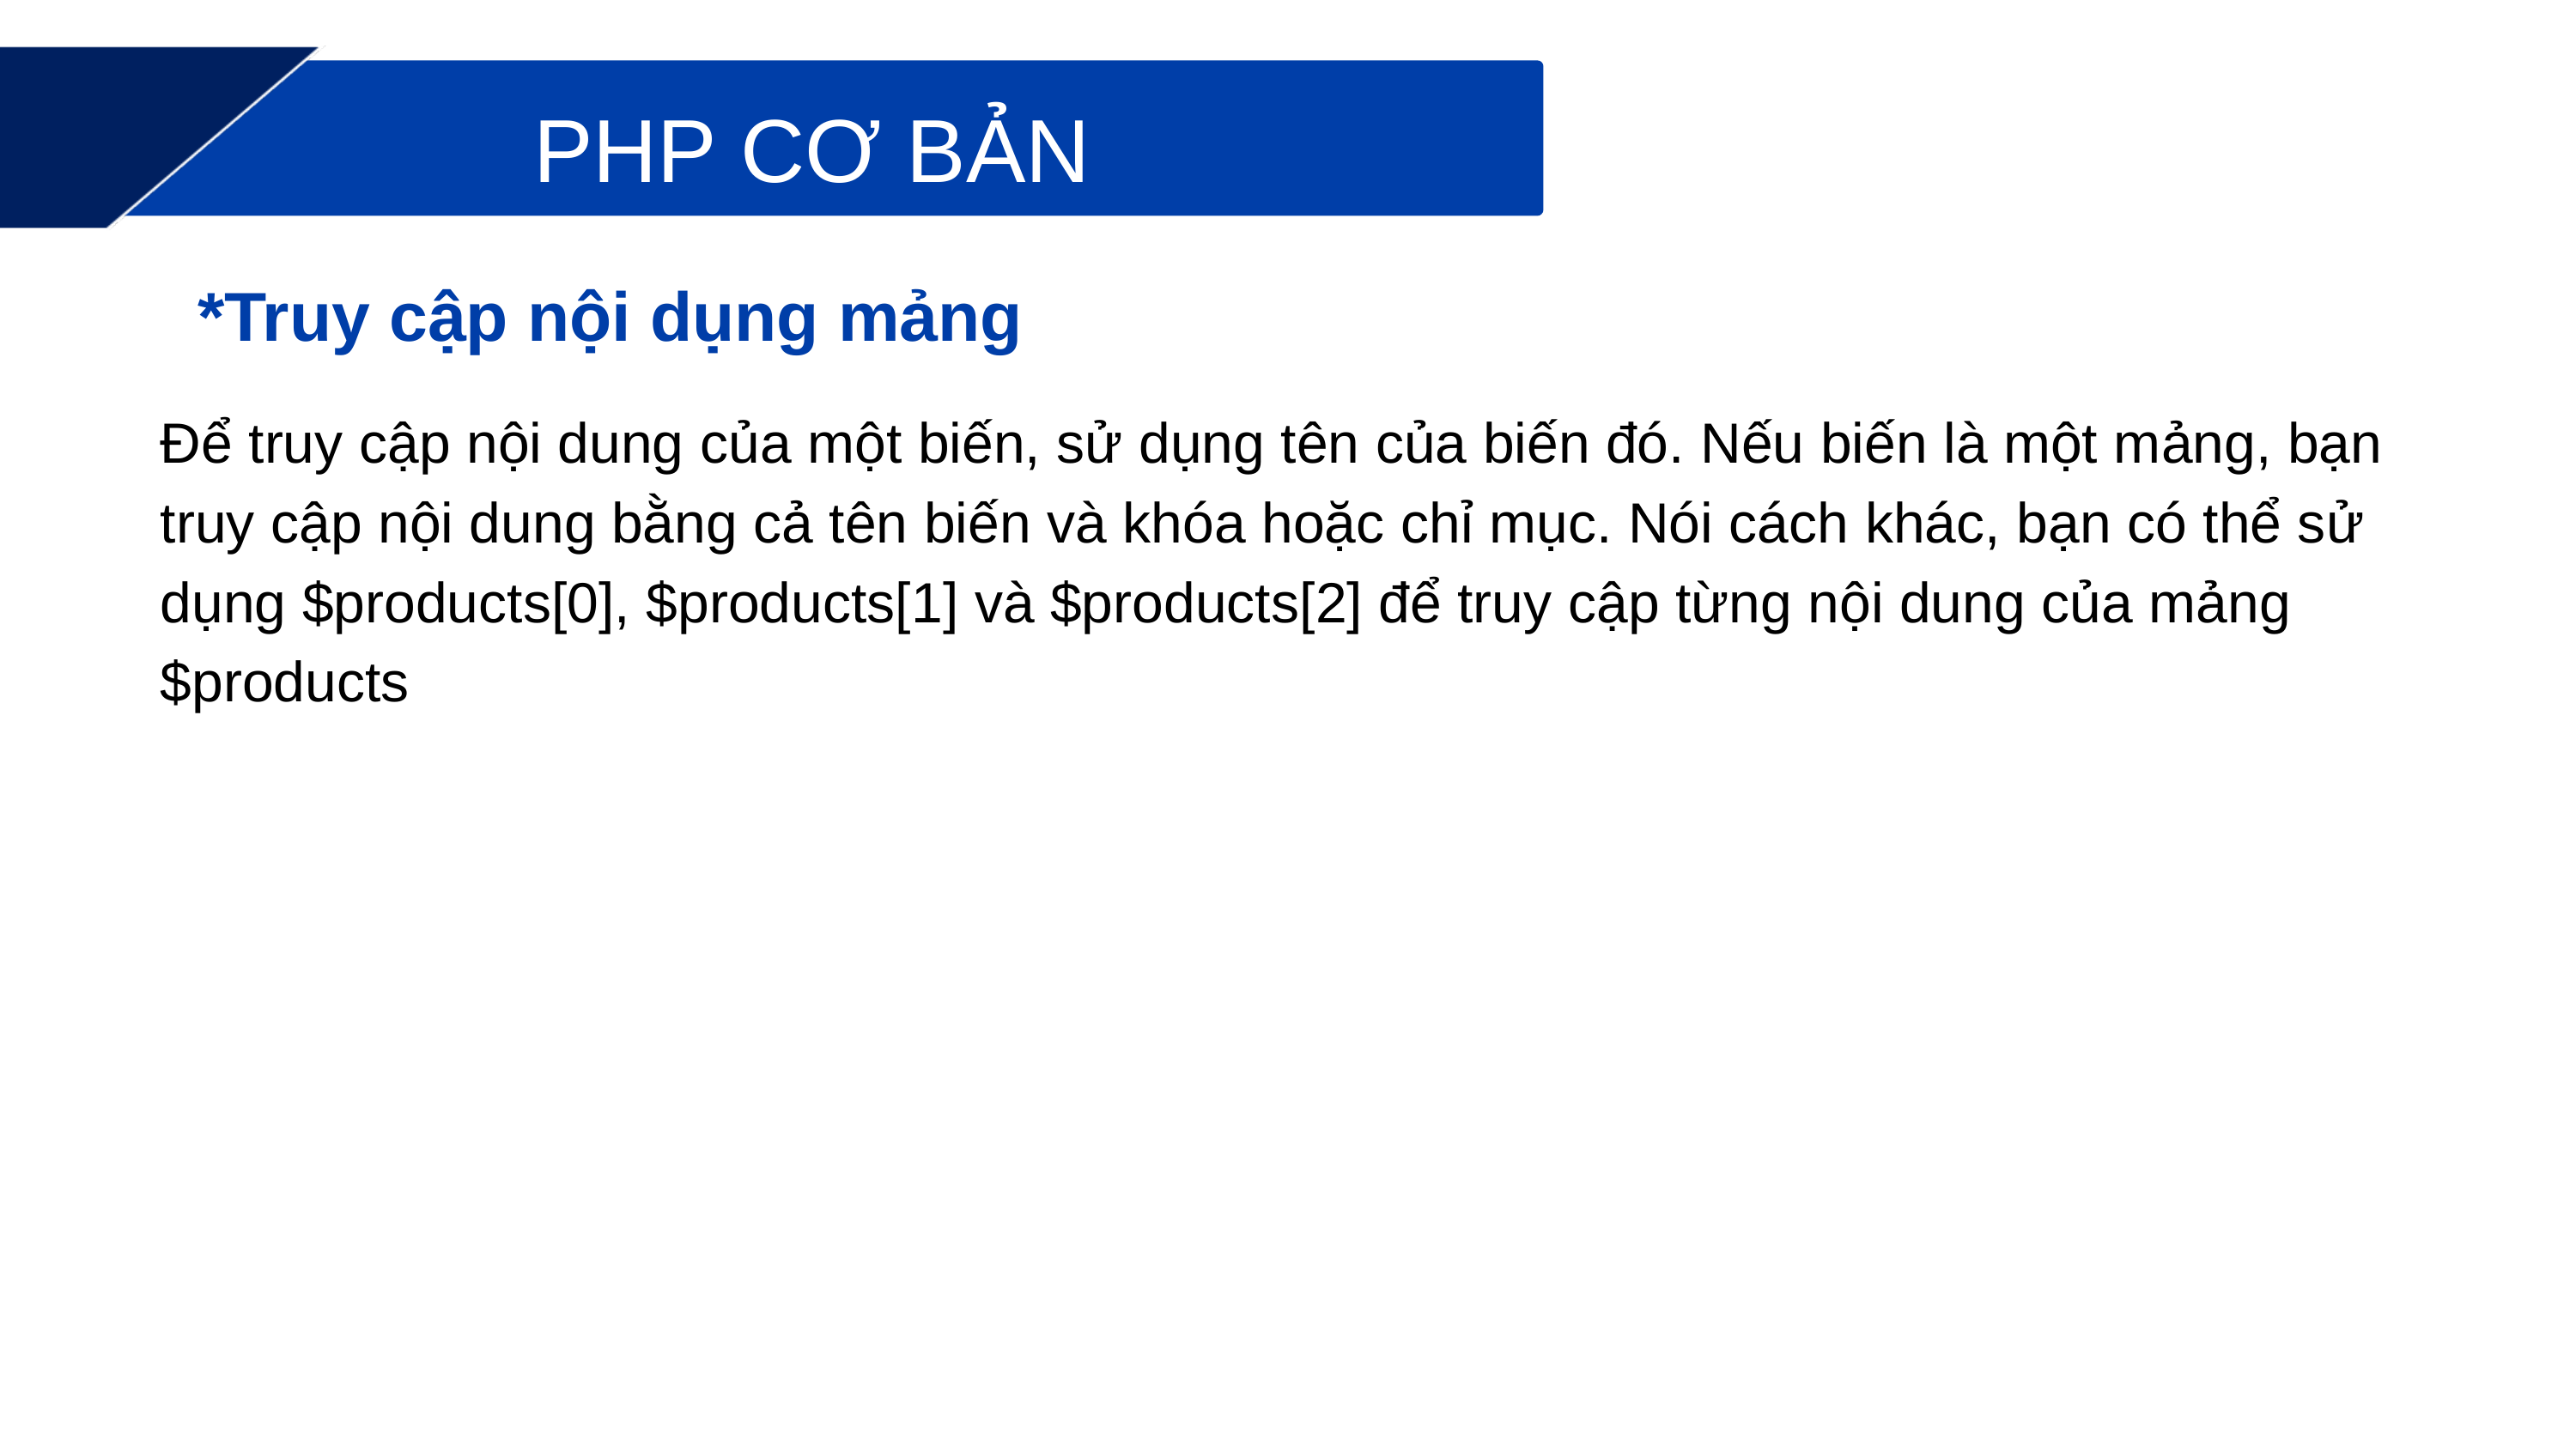

PHP CƠ BẢN

*Truy cập nội dụng mảng

Để truy cập nội dung của một biến, sử dụng tên của biến đó. Nếu biến là một mảng, bạn truy cập nội dung bằng cả tên biến và khóa hoặc chỉ mục. Nói cách khác, bạn có thể sử dụng $products[0], $products[1] và $products[2] để truy cập từng nội dung của mảng $products